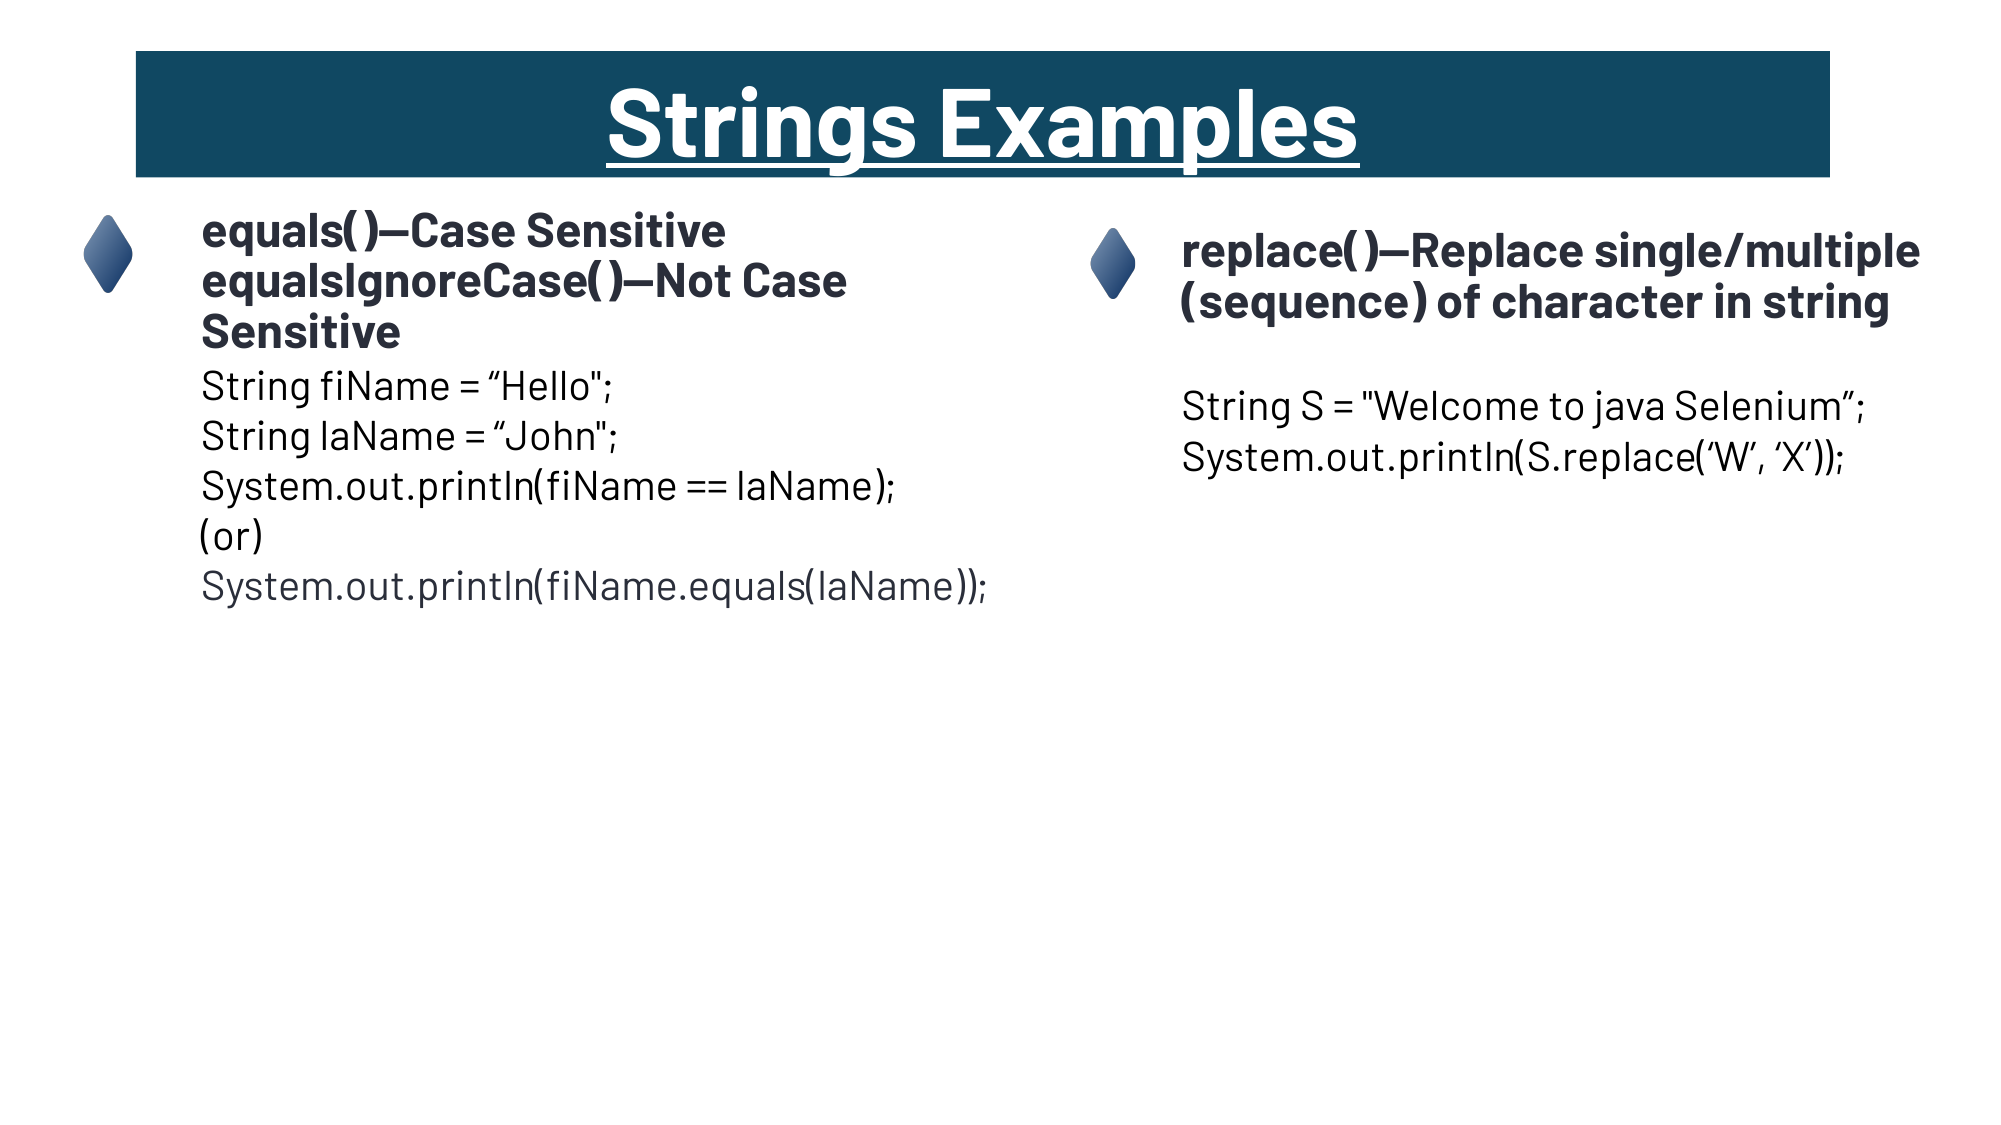

Strings Examples

equals()—Case Sensitive
equalsIgnoreCase()—Not Case Sensitive
String fiName = “Hello";
String laName = “John";
System.out.println(fiName == laName);
(or)
System.out.println(fiName.equals(laName));

replace()—Replace single/multiple (sequence) of character in string

String S = "Welcome to java Selenium”;
System.out.println(S.replace(‘W’, ‘X’));